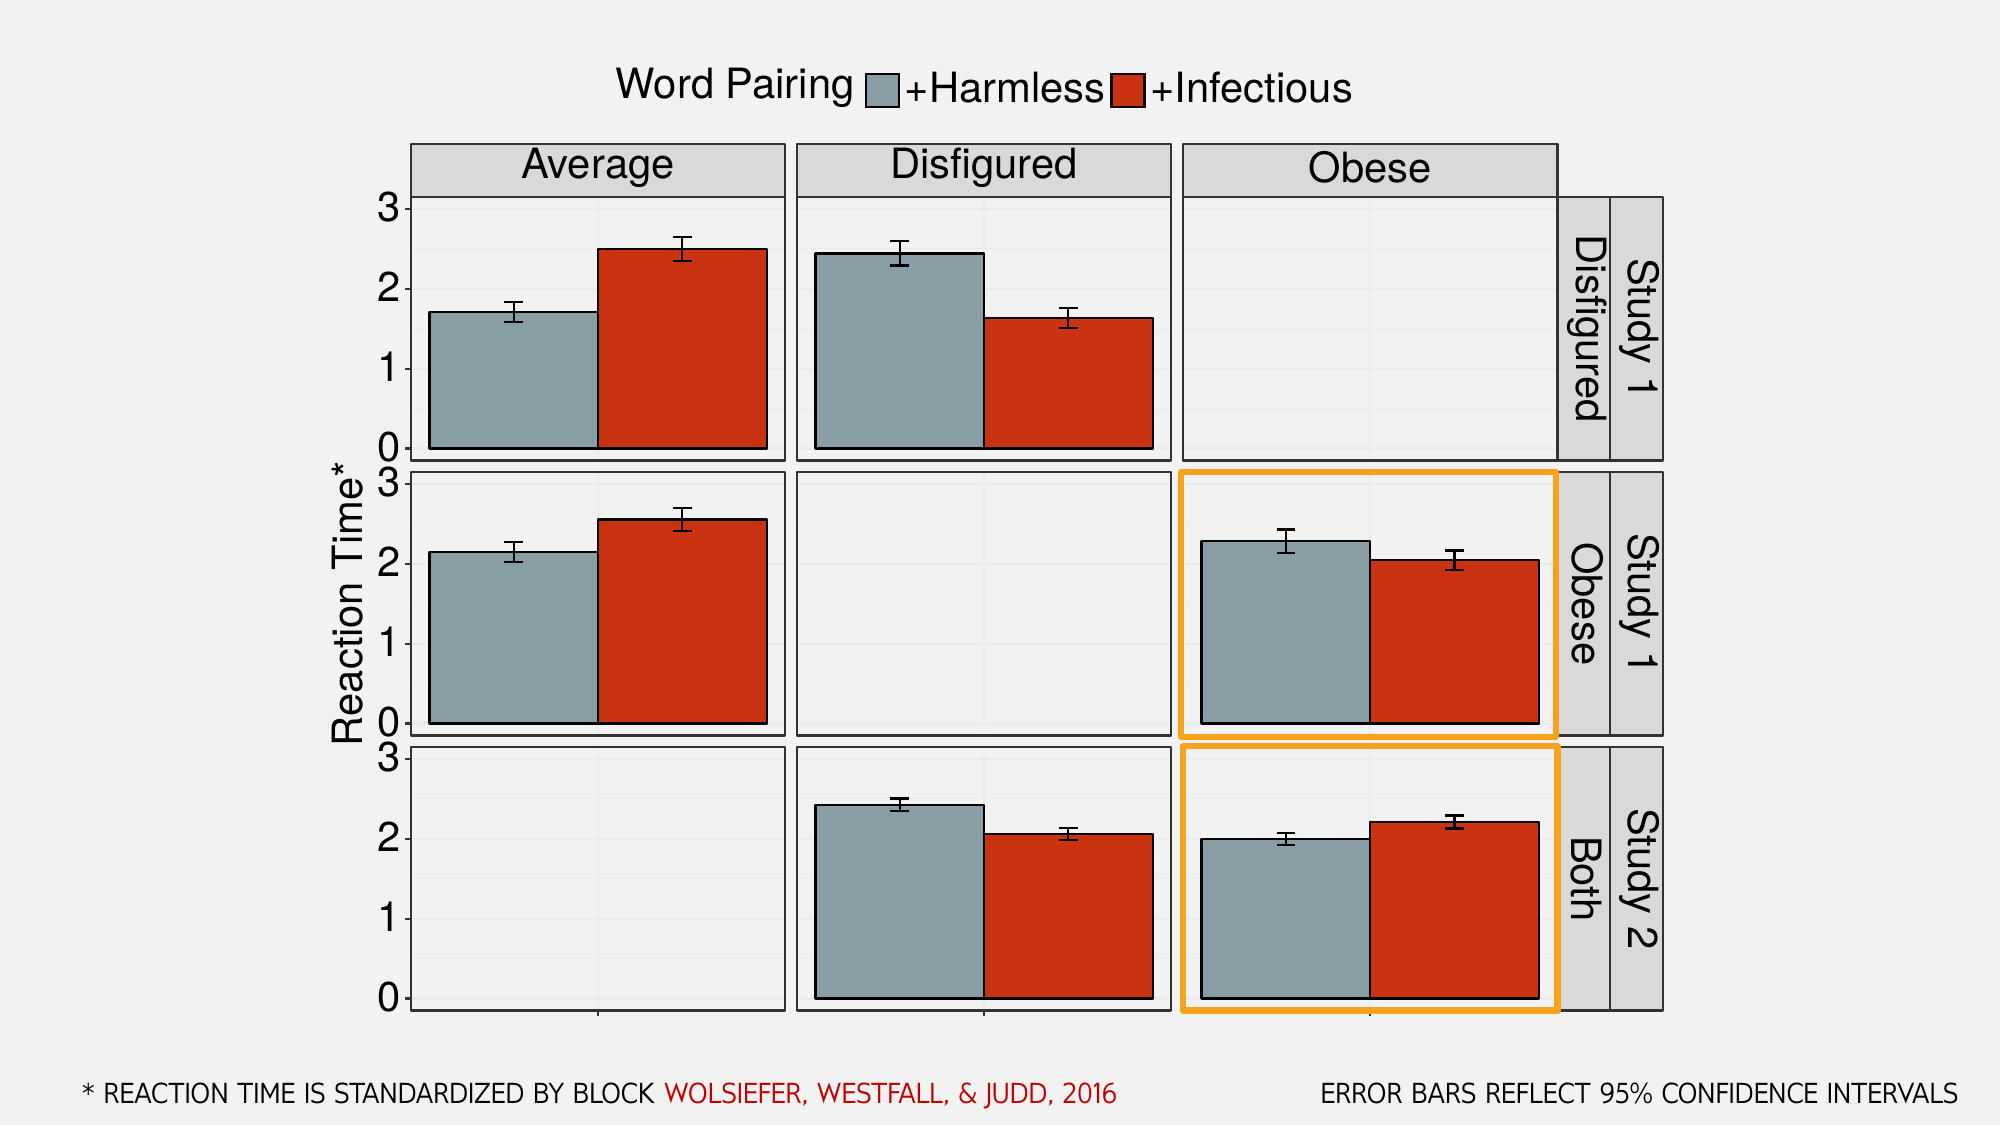

Word Pairing

+Infectious
+Harmless

Disfigured
Average
Obese
3

2

Study 1
Disfigured

1

0

3

2

Study 1
Obese
Reaction Time*

1

0

3

2

Study 2
Both

1

0

* REACTION TIME IS STANDARDIZED BY BLOCK WOLSIEFER, WESTFALL, & JUDD, 2016
ERROR BARS REFLECT 95% CONFIDENCE INTERVALS